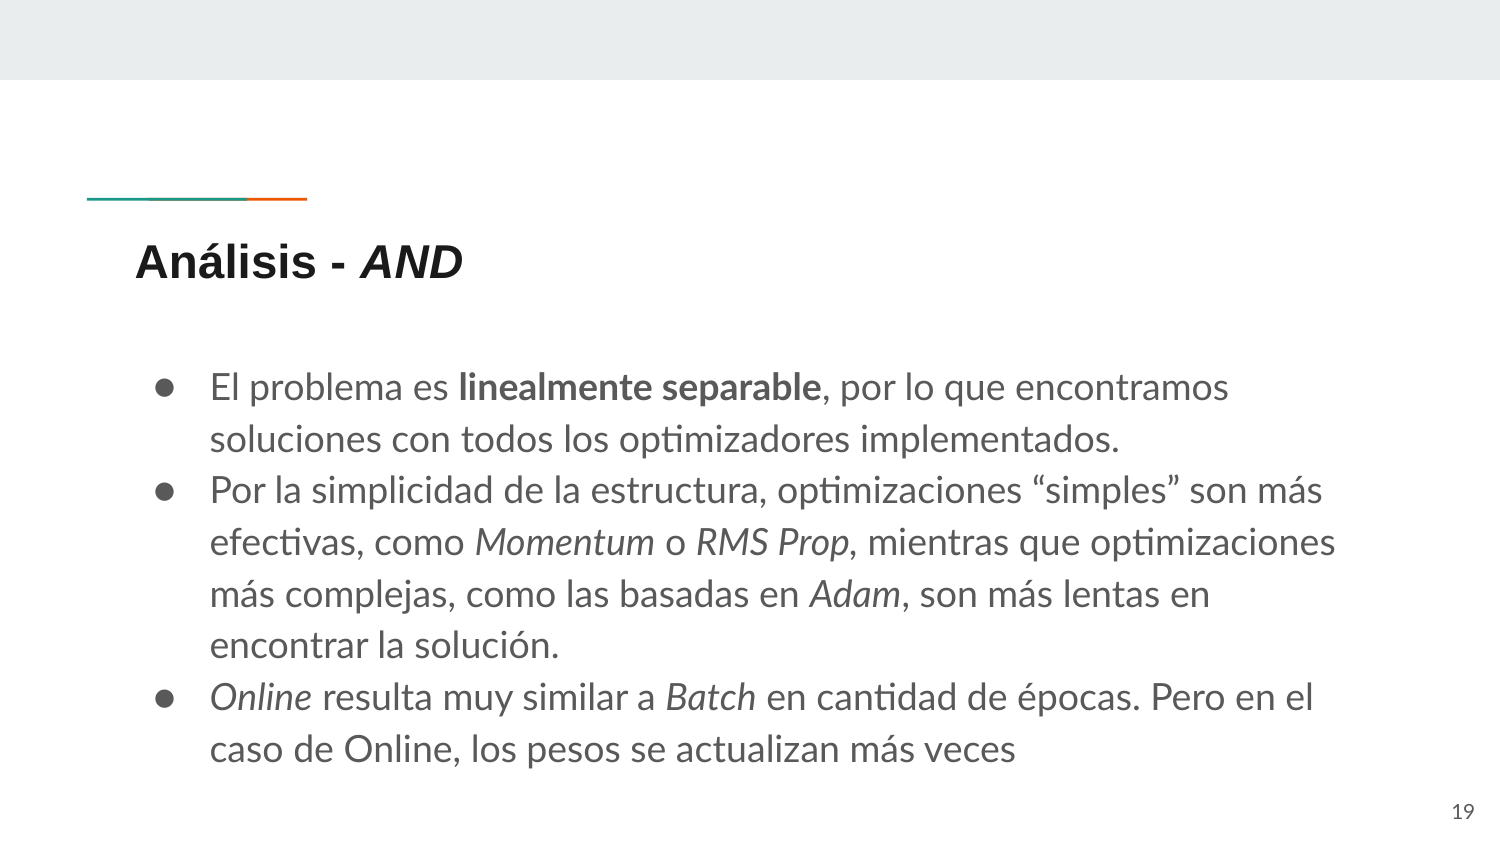

# Análisis - AND
El problema es linealmente separable, por lo que encontramos soluciones con todos los optimizadores implementados.
Por la simplicidad de la estructura, optimizaciones “simples” son más efectivas, como Momentum o RMS Prop, mientras que optimizaciones más complejas, como las basadas en Adam, son más lentas en encontrar la solución.
Online resulta muy similar a Batch en cantidad de épocas. Pero en el caso de Online, los pesos se actualizan más veces
19